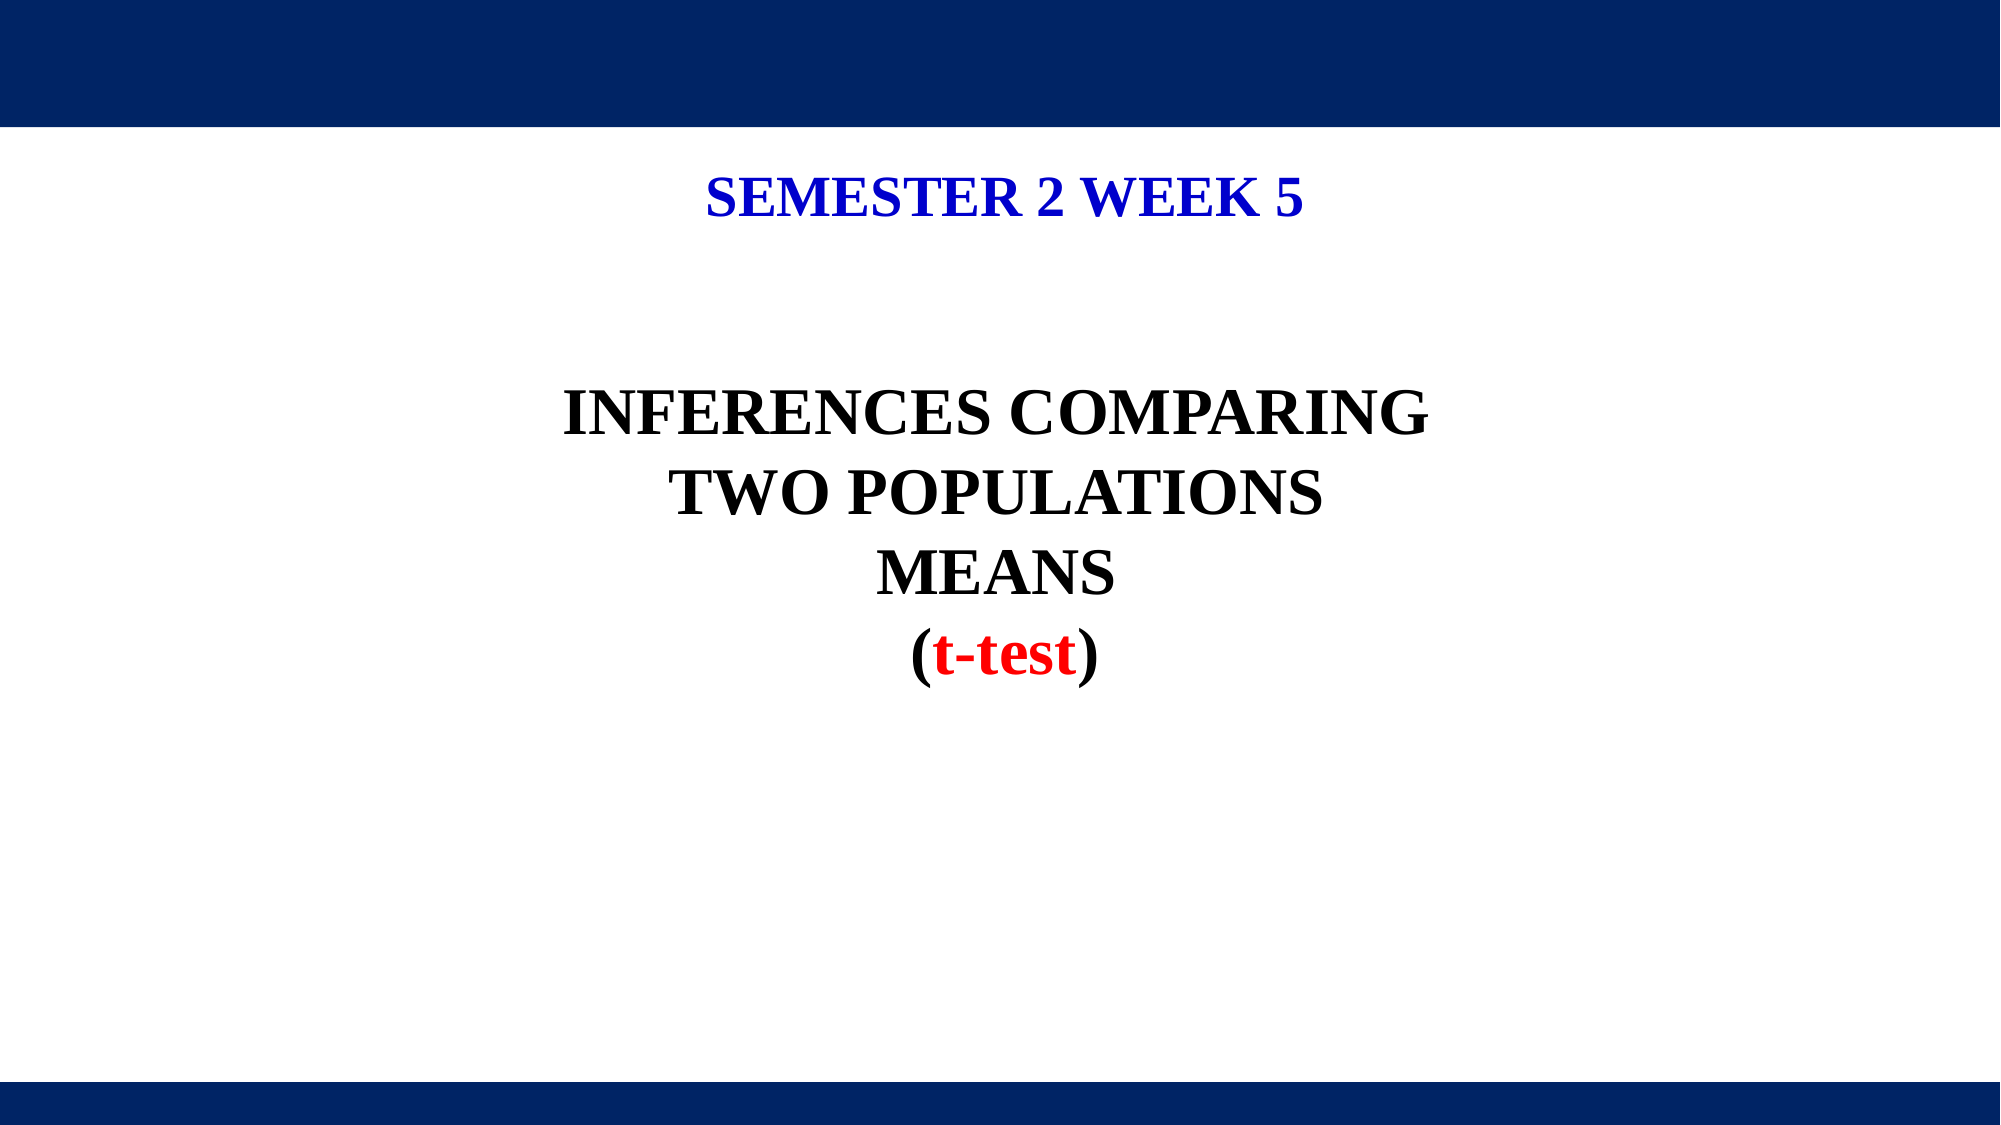

SEMESTER 2 WEEK 5

INFERENCES COMPARING
TWO POPULATIONS
MEANS
(t-test)